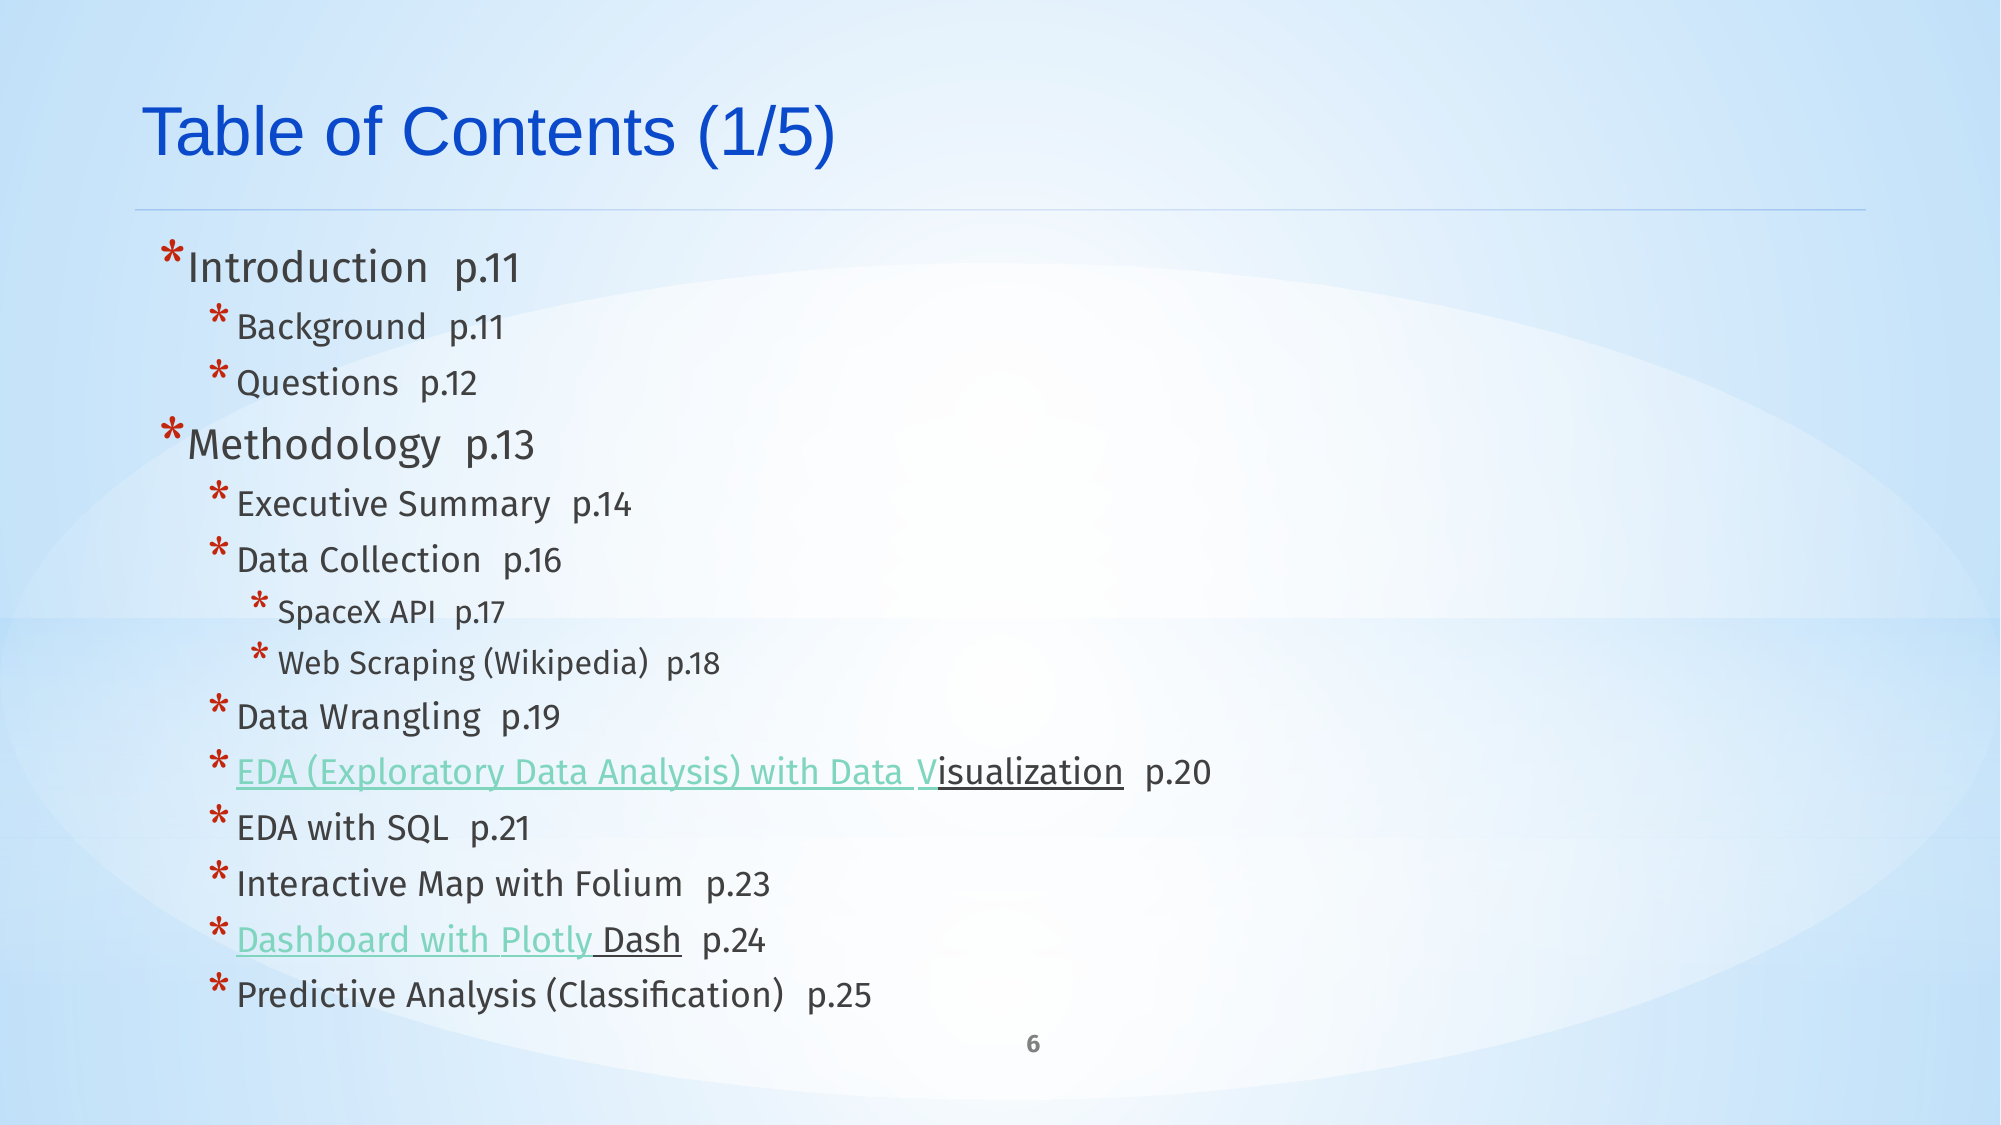

Table of Contents (1/5)
Introduction  p.11
Background  p.11
Questions  p.12
Methodology  p.13
Executive Summary  p.14
Data Collection  p.16
SpaceX API  p.17
Web Scraping (Wikipedia)  p.18
Data Wrangling  p.19
EDA (Exploratory Data Analysis) with Data Visualization  p.20
EDA with SQL  p.21
Interactive Map with Folium  p.23
Dashboard with Plotly Dash  p.24
Predictive Analysis (Classification)  p.25

6